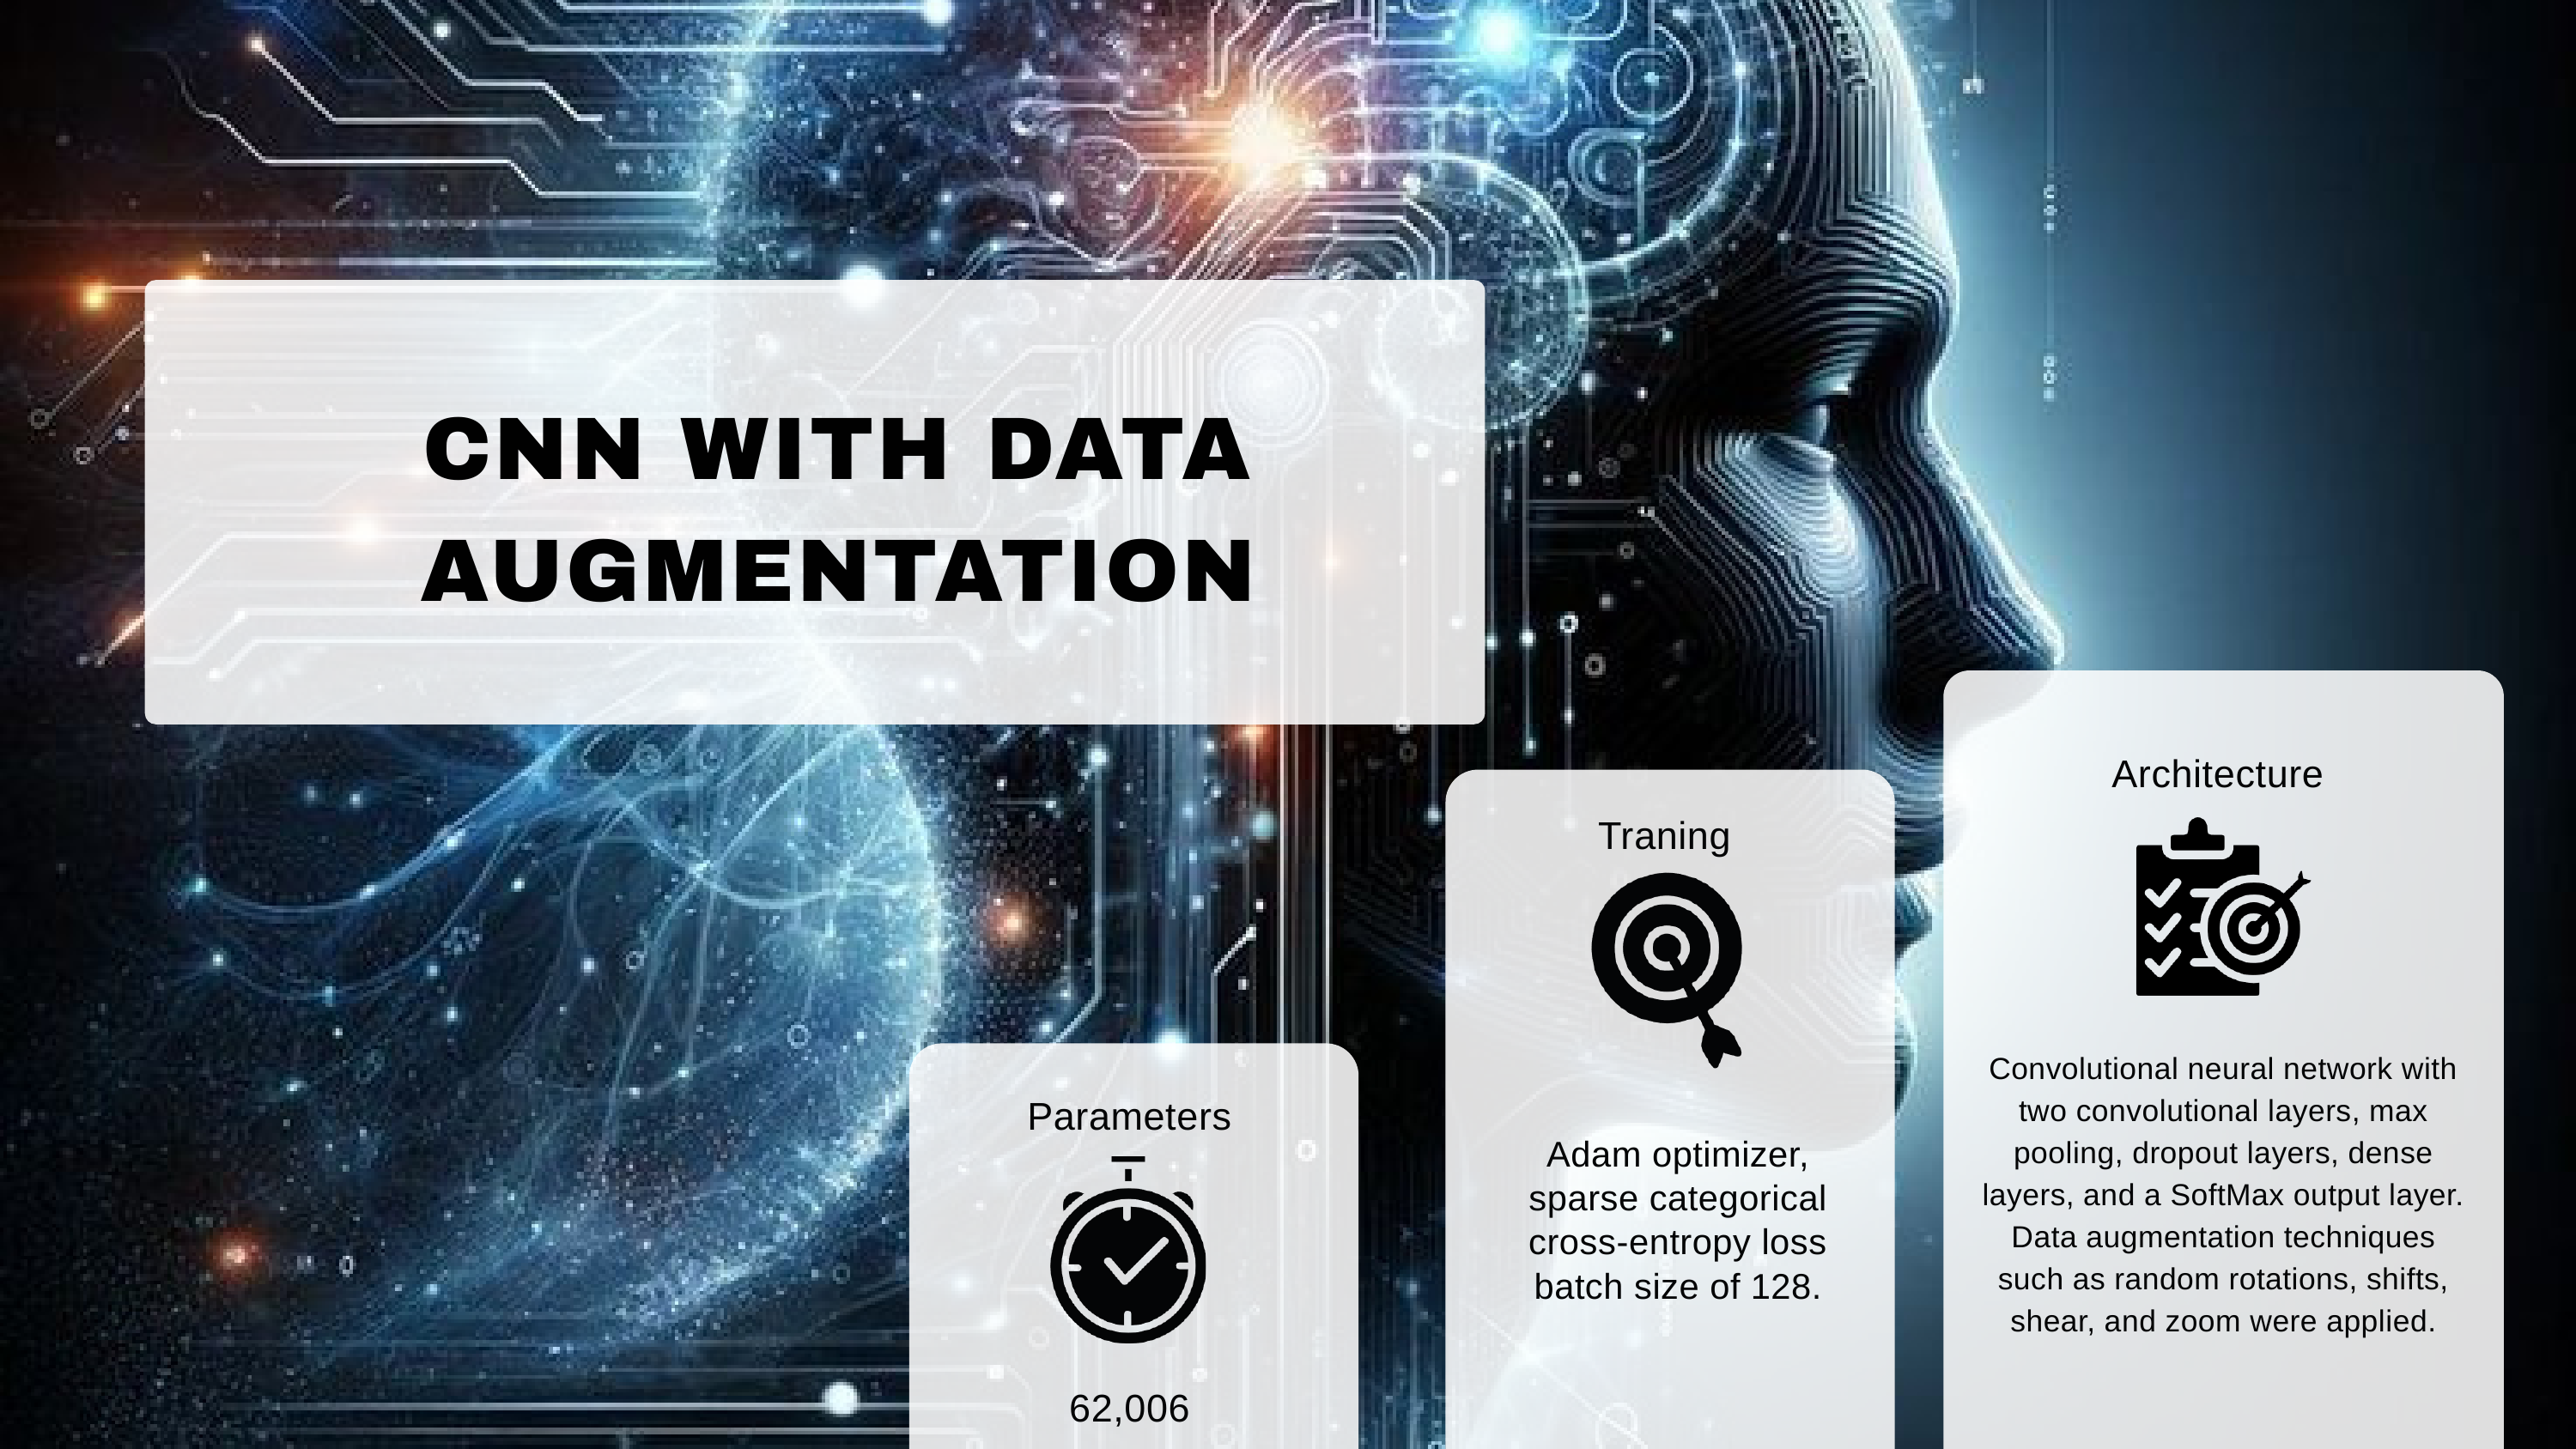

CNN WITH DATA AUGMENTATION

Architecture

Traning

Convolutional neural network with two convolutional layers, max pooling, dropout layers, dense layers, and a SoftMax output layer. Data augmentation techniques such as random rotations, shifts, shear, and zoom were applied.
Parameters
Adam optimizer, sparse categorical cross-entropy loss batch size of 128.

62,006